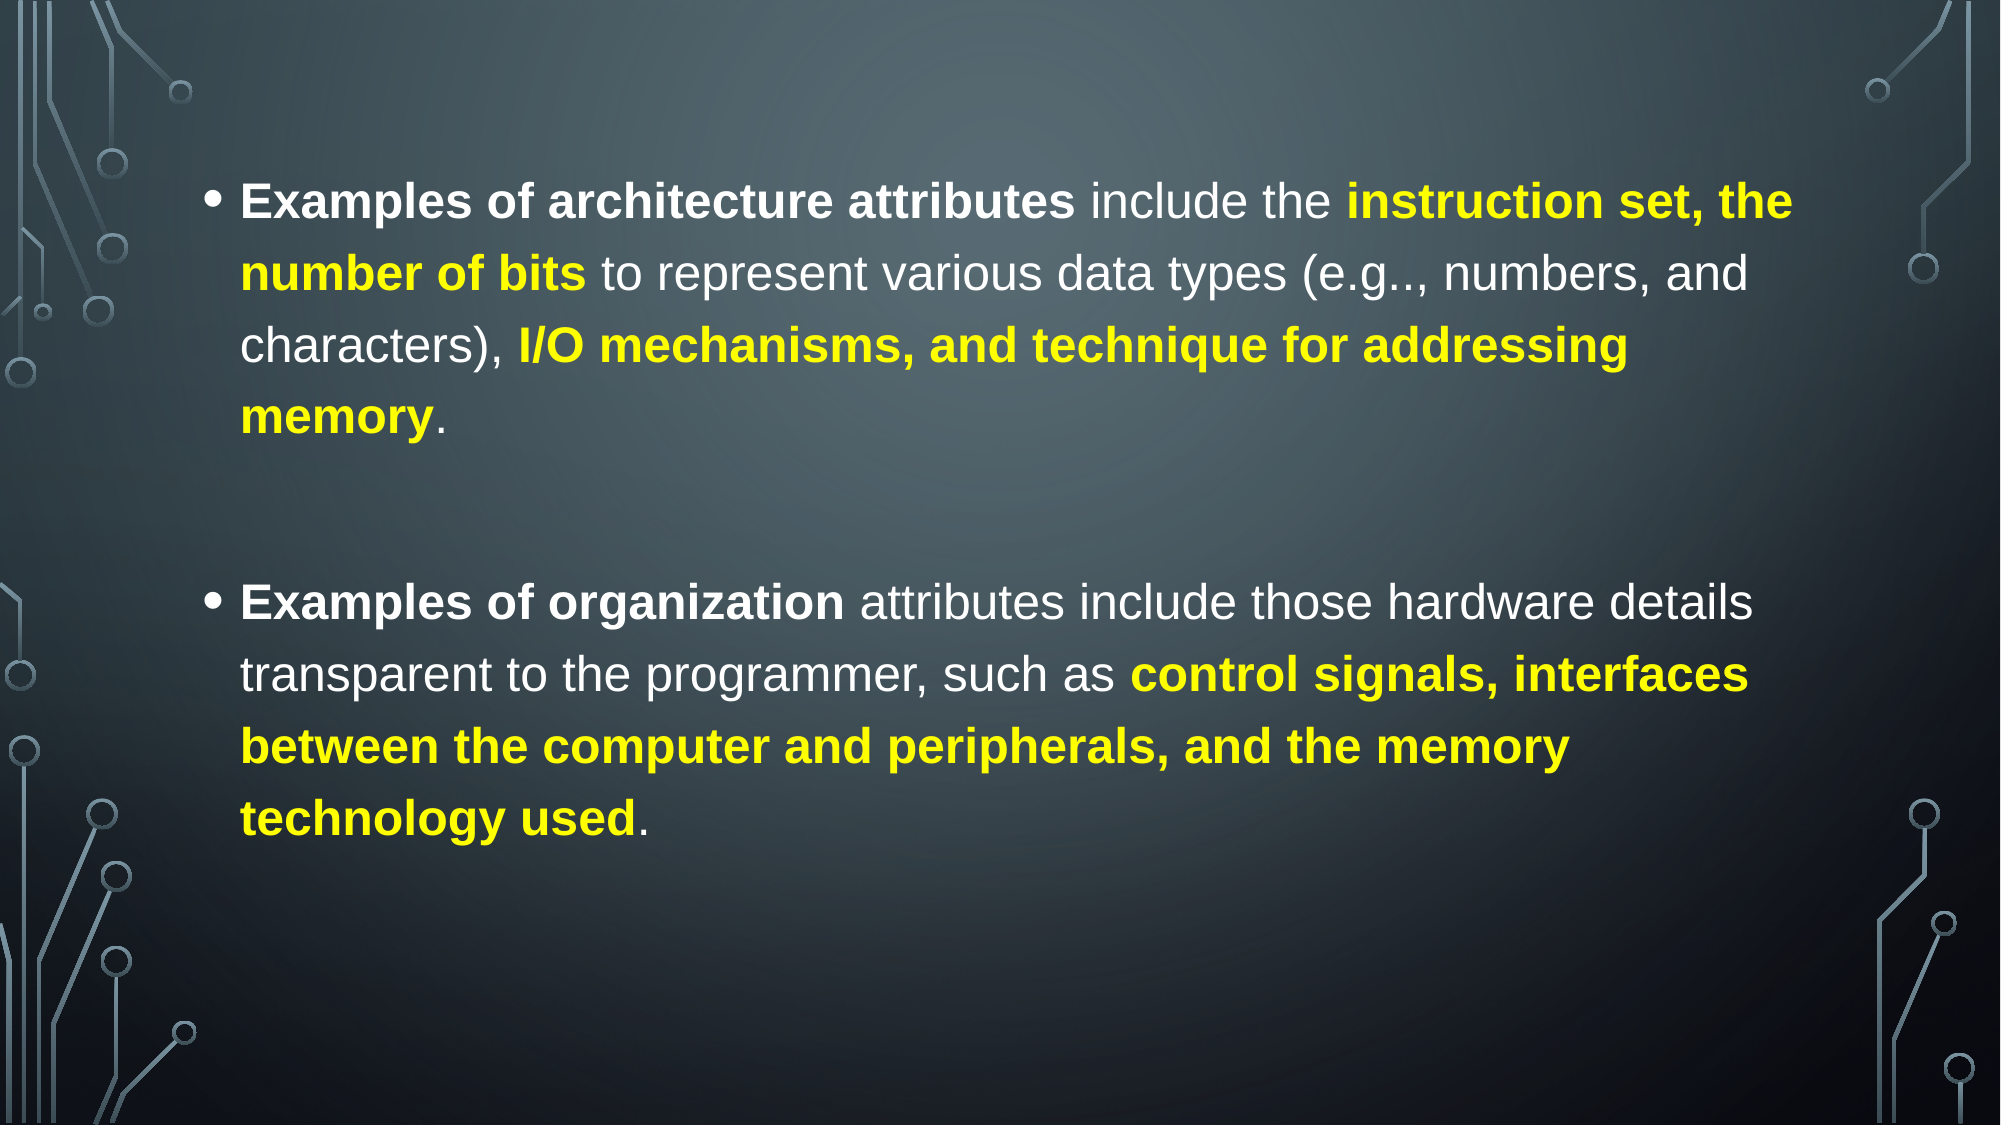

Examples of architecture attributes include the instruction set, the number of bits to represent various data types (e.g.., numbers, and characters), I/O mechanisms, and technique for addressing memory.

Examples of organization attributes include those hardware details transparent to the programmer, such as control signals, interfaces between the computer and peripherals, and the memory technology used.